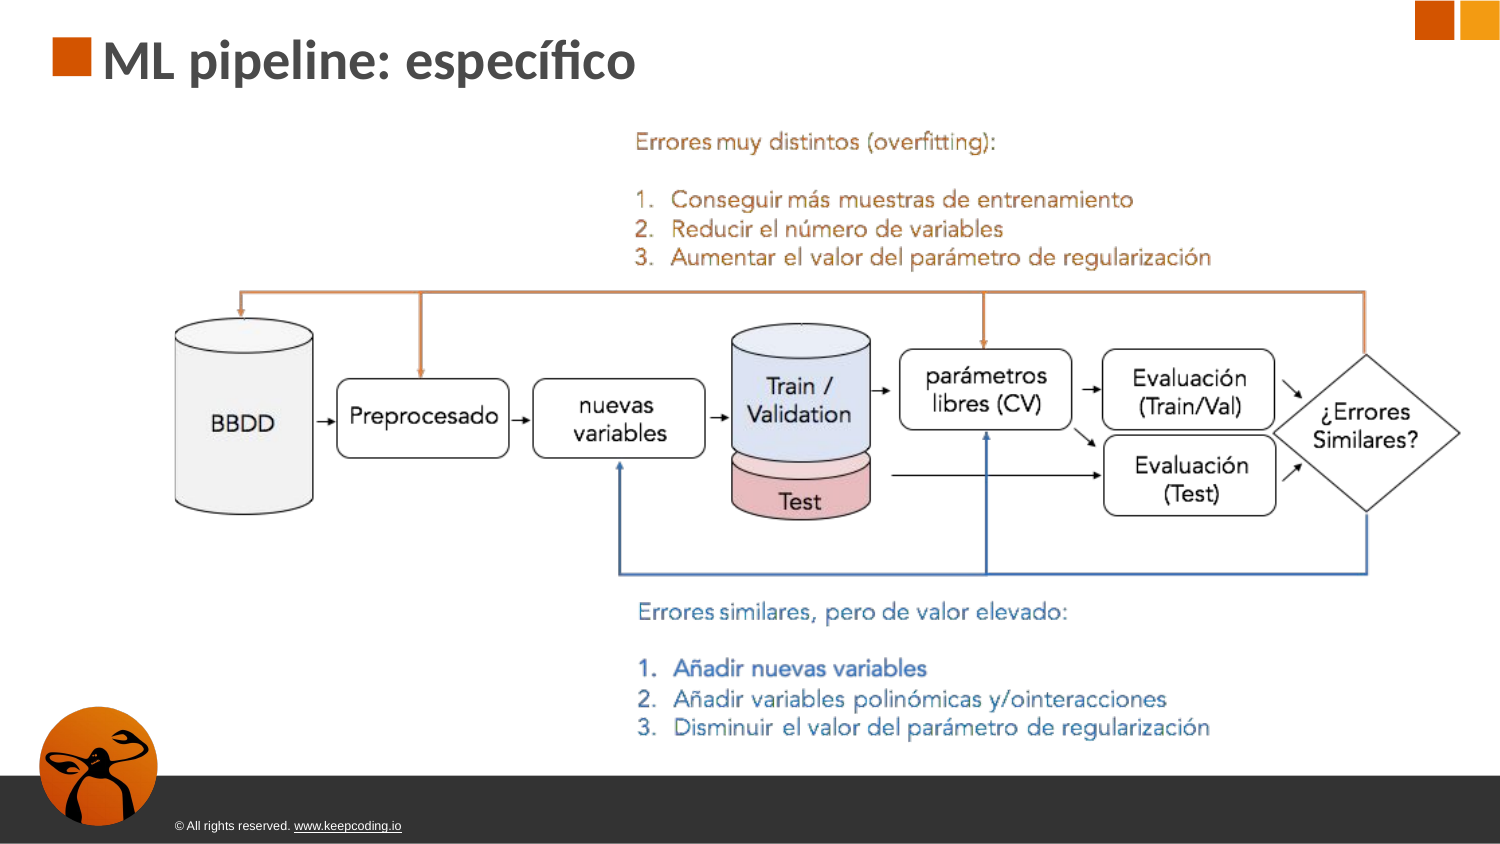

# ML pipeline: específico

© All rights reserved. www.keepcoding.io